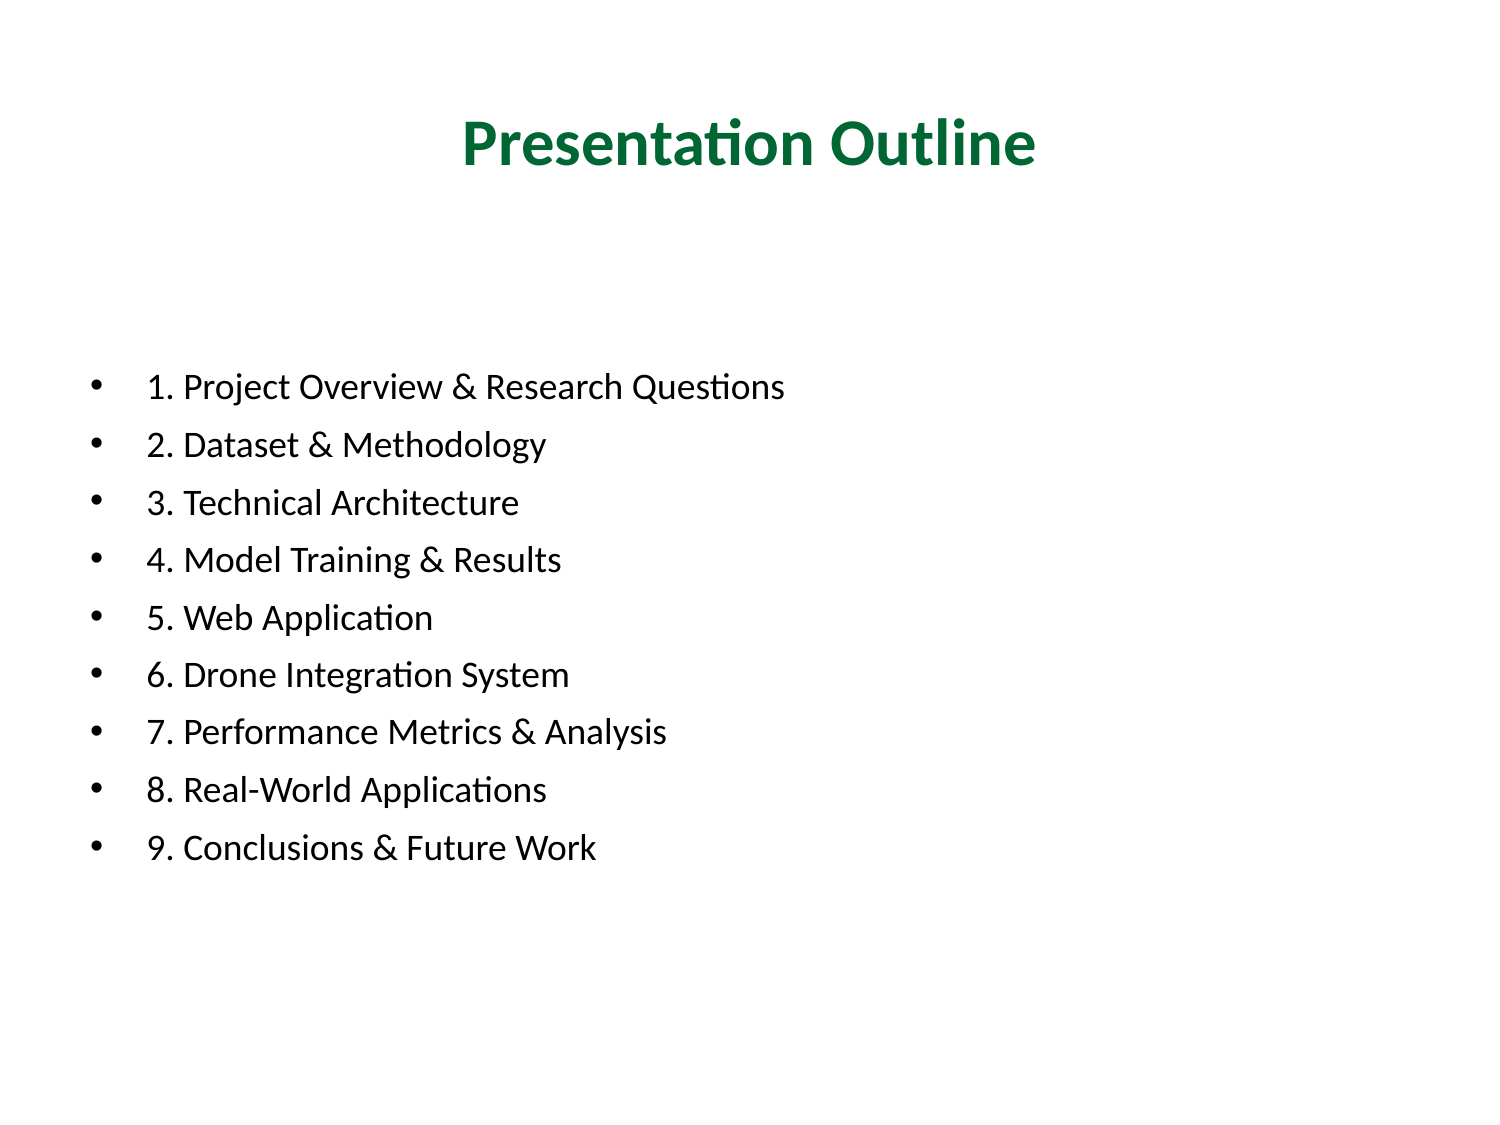

# Presentation Outline

1. Project Overview & Research Questions
2. Dataset & Methodology
3. Technical Architecture
4. Model Training & Results
5. Web Application
6. Drone Integration System
7. Performance Metrics & Analysis
8. Real-World Applications
9. Conclusions & Future Work